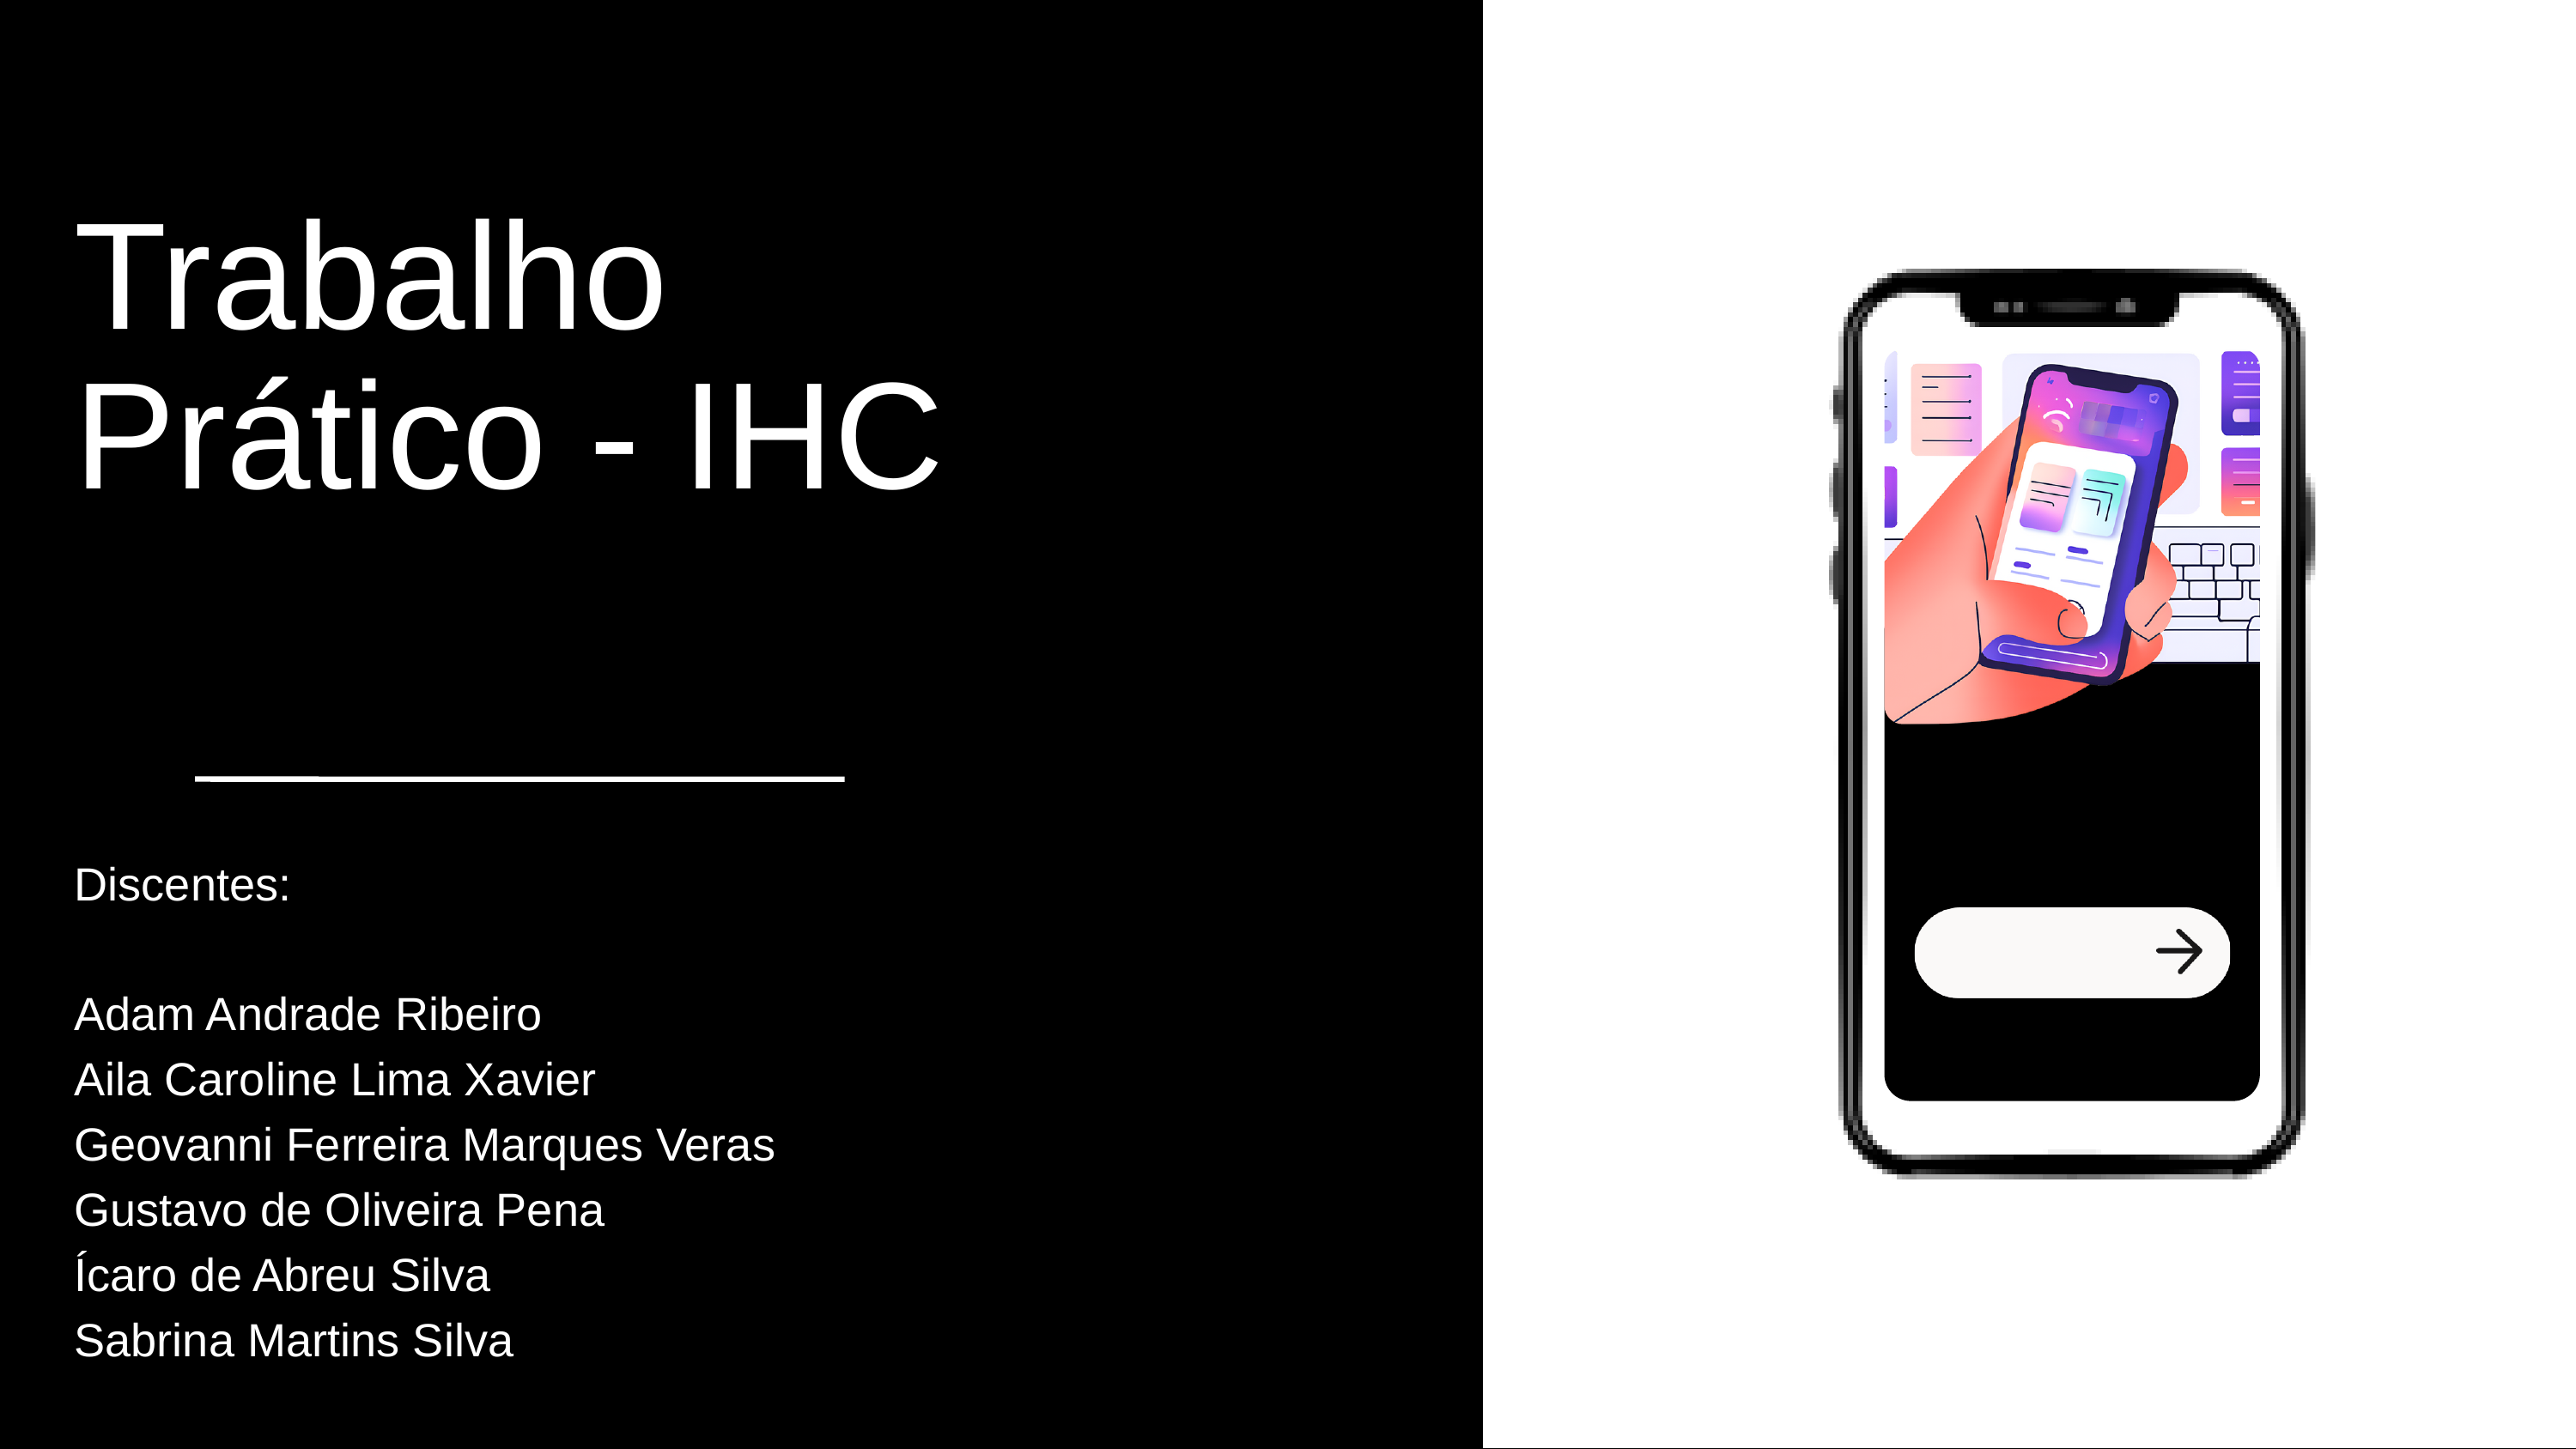

Trabalho Prático - IHC

Discentes:

Adam Andrade Ribeiro
Aila Caroline Lima Xavier
Geovanni Ferreira Marques Veras
Gustavo de Oliveira Pena
Ícaro de Abreu Silva
Sabrina Martins Silva

1